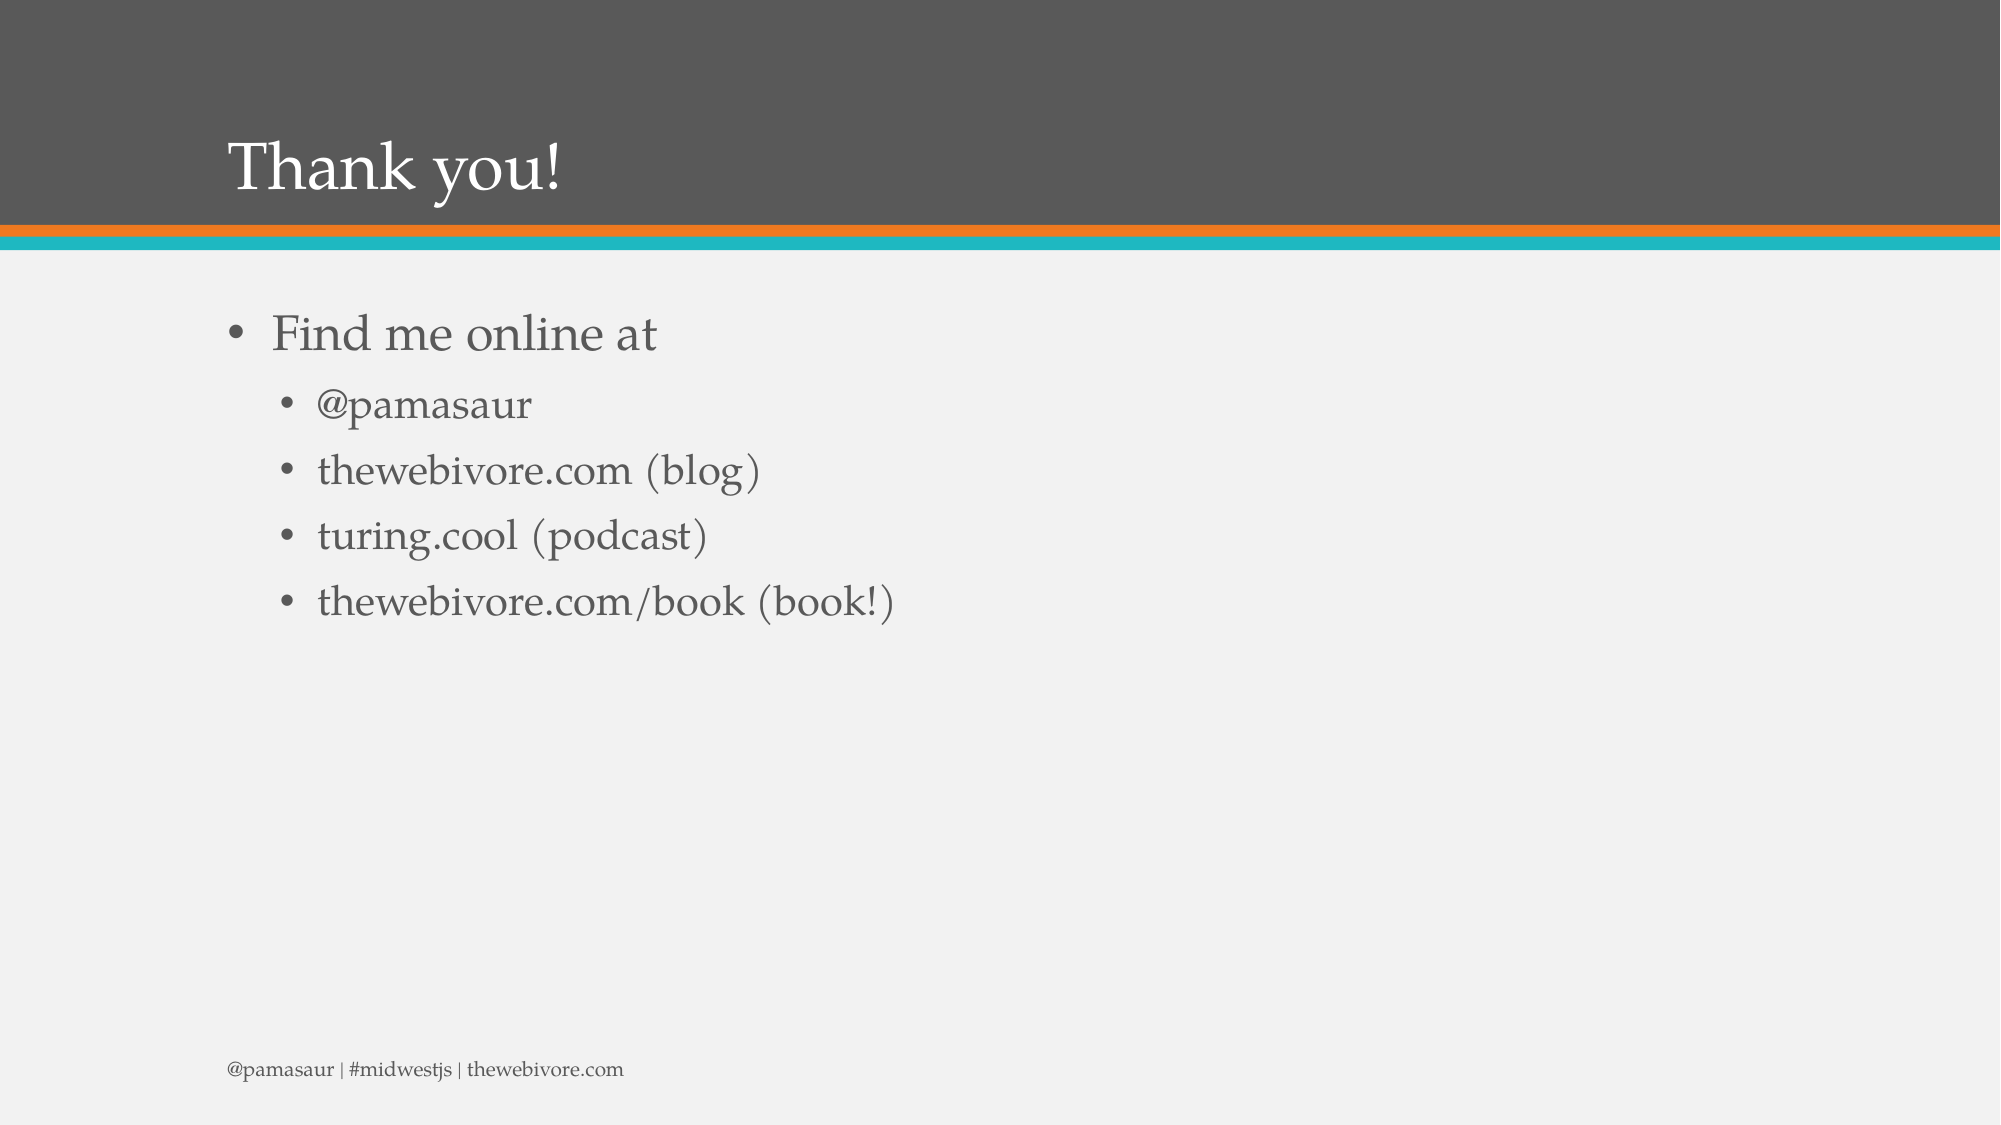

# Thank you!
Find me online at
@pamasaur
thewebivore.com (blog)
turing.cool (podcast)
thewebivore.com/book (book!)
@pamasaur | #midwestjs | thewebivore.com